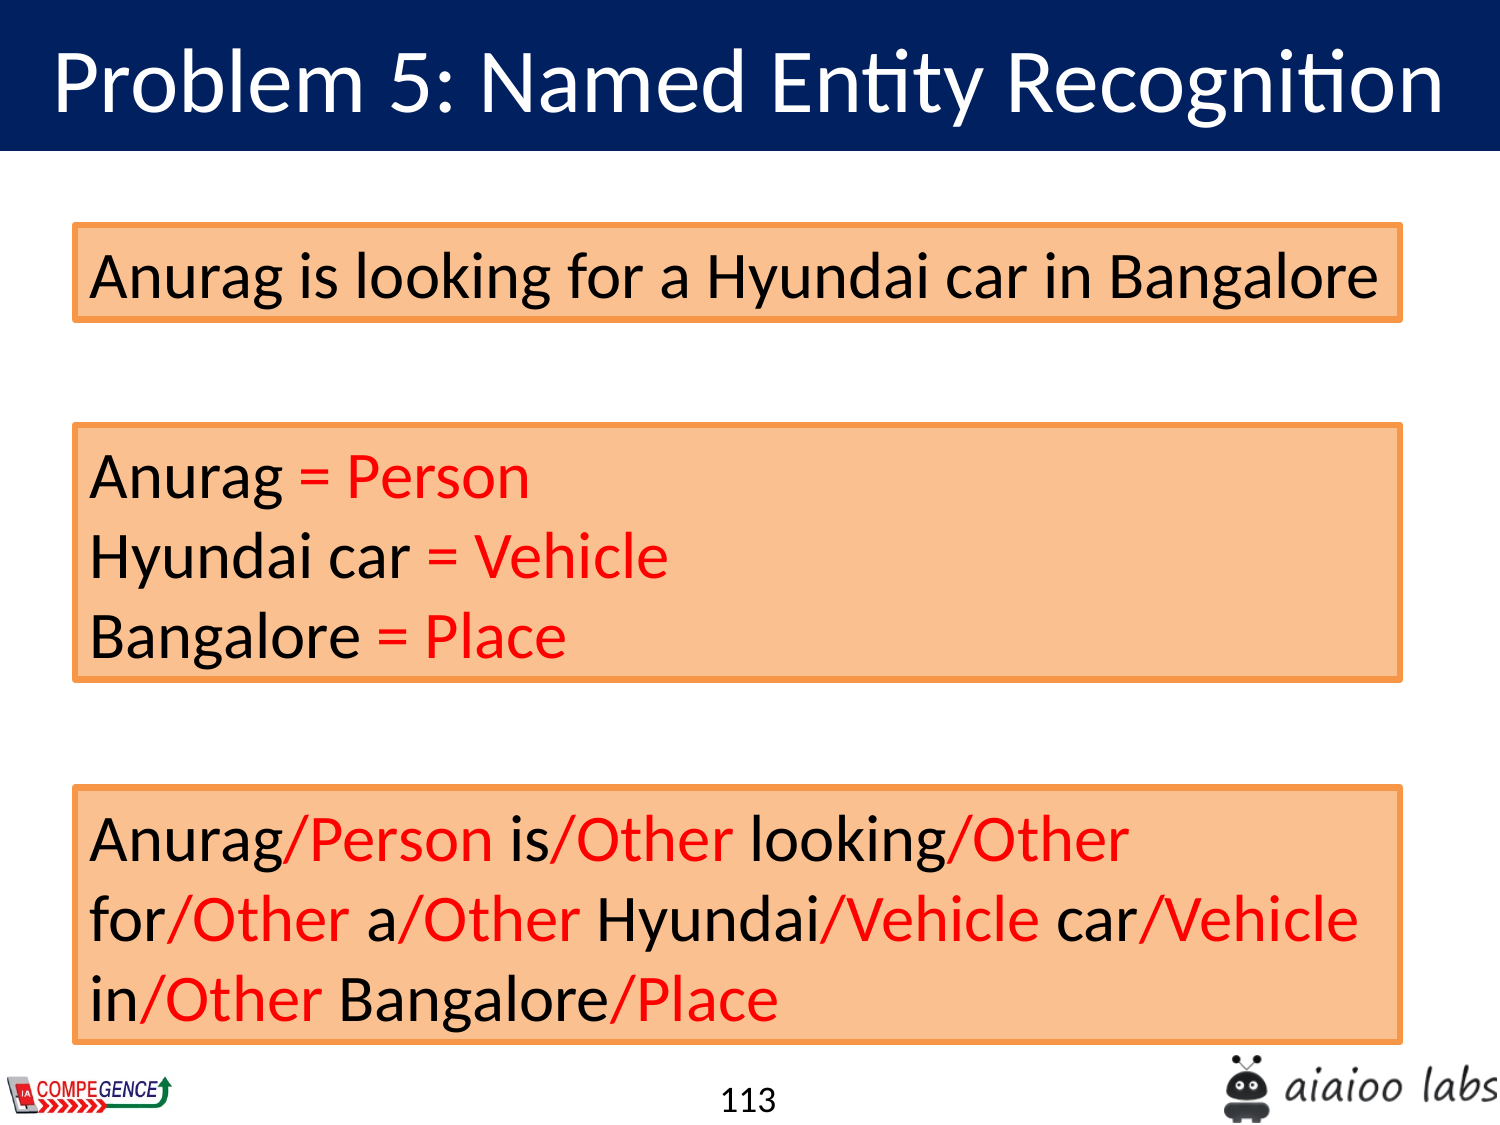

Problem 5: Named Entity Recognition

Anurag is looking for a Hyundai car in Bangalore
Anurag = Person
Hyundai car = Vehicle
Bangalore = Place
Anurag/Person is/Other looking/Other for/Other a/Other Hyundai/Vehicle car/Vehicle in/Other Bangalore/Place